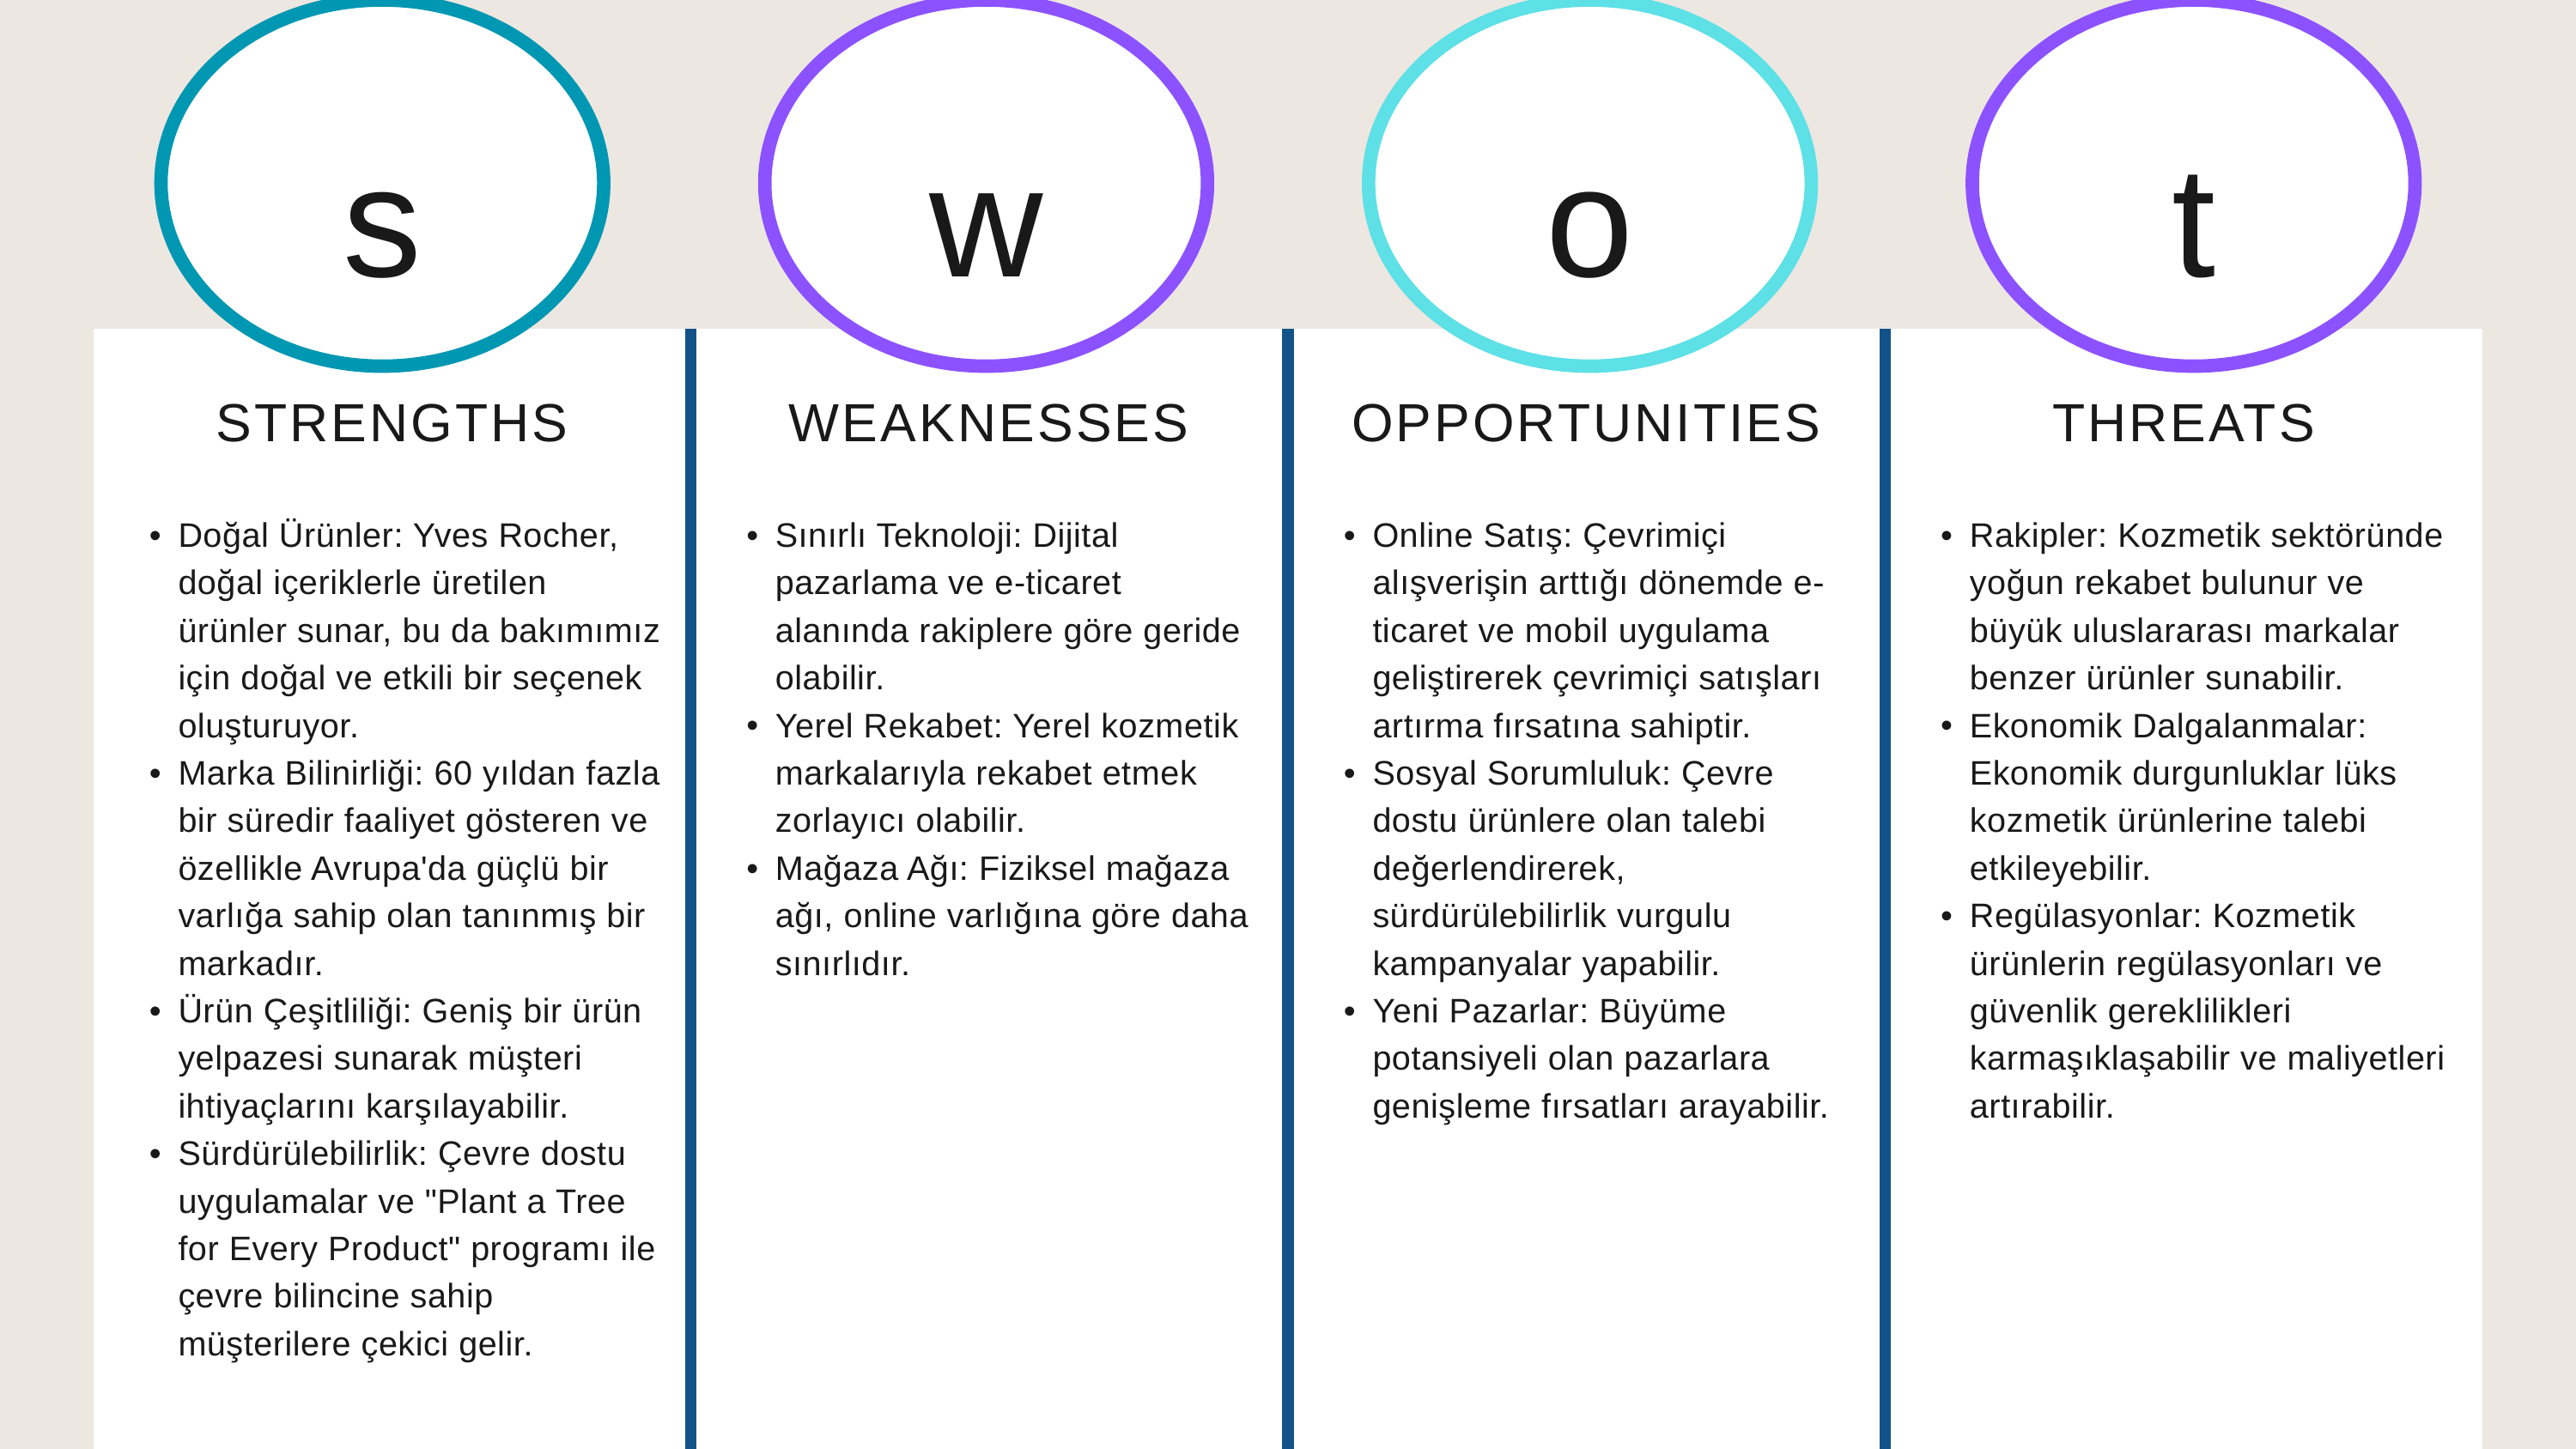

s

w

o

t
| STRENGTHS | WEAKNESSES | OPPORTUNITIES | THREATS |
| --- | --- | --- | --- |
| Doğal Ürünler: Yves Rocher, doğal içeriklerle üretilen ürünler sunar, bu da bakımımız için doğal ve etkili bir seçenek oluşturuyor. Marka Bilinirliği: 60 yıldan fazla bir süredir faaliyet gösteren ve özellikle Avrupa'da güçlü bir varlığa sahip olan tanınmış bir markadır. Ürün Çeşitliliği: Geniş bir ürün yelpazesi sunarak müşteri ihtiyaçlarını karşılayabilir. Sürdürülebilirlik: Çevre dostu uygulamalar ve "Plant a Tree for Every Product" programı ile çevre bilincine sahip müşterilere çekici gelir. | Sınırlı Teknoloji: Dijital pazarlama ve e-ticaret alanında rakiplere göre geride olabilir. Yerel Rekabet: Yerel kozmetik markalarıyla rekabet etmek zorlayıcı olabilir. Mağaza Ağı: Fiziksel mağaza ağı, online varlığına göre daha sınırlıdır. | Online Satış: Çevrimiçi alışverişin arttığı dönemde e-ticaret ve mobil uygulama geliştirerek çevrimiçi satışları artırma fırsatına sahiptir. Sosyal Sorumluluk: Çevre dostu ürünlere olan talebi değerlendirerek, sürdürülebilirlik vurgulu kampanyalar yapabilir. Yeni Pazarlar: Büyüme potansiyeli olan pazarlara genişleme fırsatları arayabilir. | Rakipler: Kozmetik sektöründe yoğun rekabet bulunur ve büyük uluslararası markalar benzer ürünler sunabilir. Ekonomik Dalgalanmalar: Ekonomik durgunluklar lüks kozmetik ürünlerine talebi etkileyebilir. Regülasyonlar: Kozmetik ürünlerin regülasyonları ve güvenlik gereklilikleri karmaşıklaşabilir ve maliyetleri artırabilir. |
|  |  |  | Ekonomik Dalgalanmalar: Ekonomik durgunluklar lüks kozmetik ürünlerine talebi etkileyebilir. |
|  |  |  | Regülasyonlar: Kozmetik ürünlerin regülasyonları ve güvenlik gereklilikleri karmaşıklaşabilir ve maliyetleri artırabilir. |